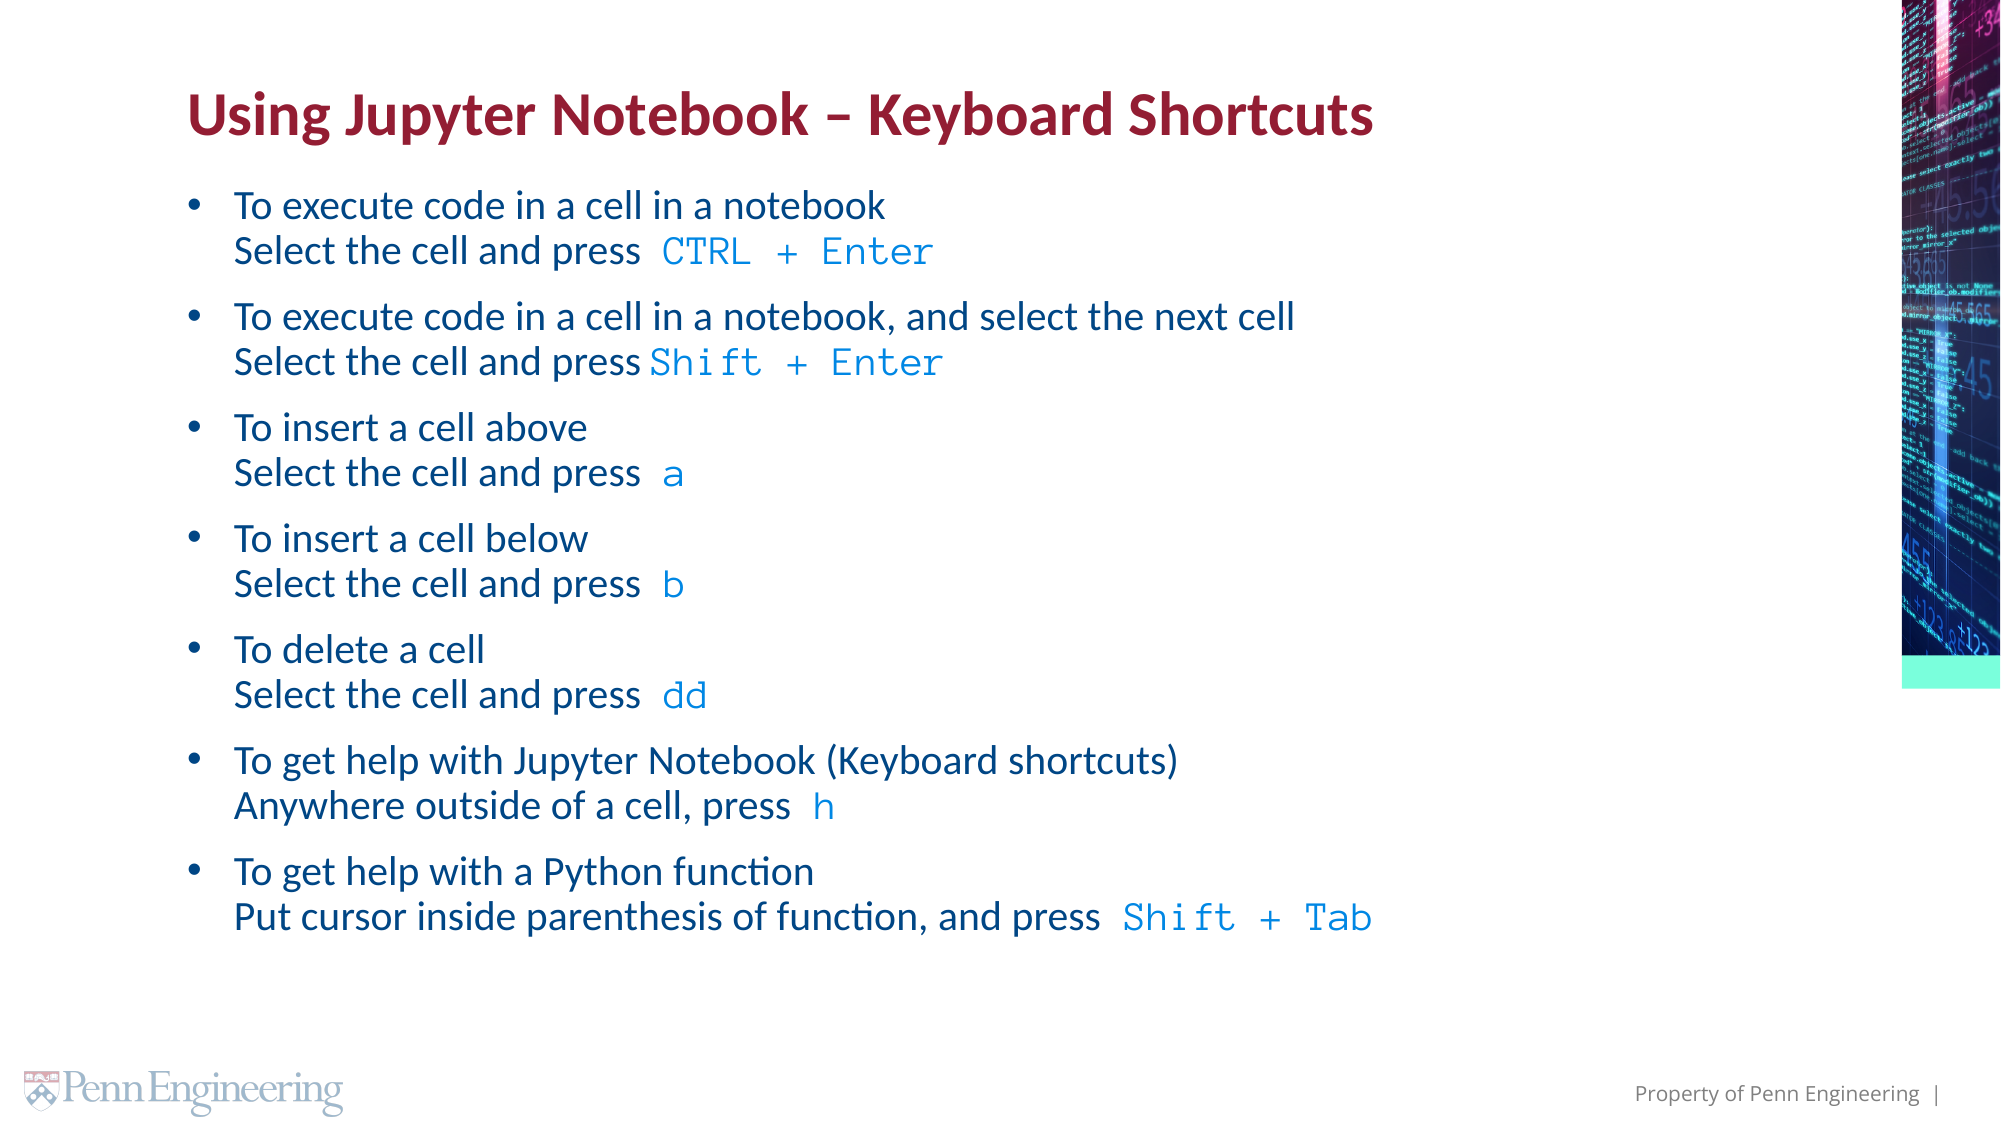

# Using Jupyter Notebook – Keyboard Shortcuts
To execute code in a cell in a notebook
Select the cell and press CTRL + Enter
To execute code in a cell in a notebook, and select the next cell
Select the cell and press Shift + Enter
To insert a cell above
Select the cell and press a
To insert a cell below
Select the cell and press b
To delete a cell
Select the cell and press dd
To get help with Jupyter Notebook (Keyboard shortcuts)
Anywhere outside of a cell, press h
To get help with a Python function
Put cursor inside parenthesis of function, and press Shift + Tab